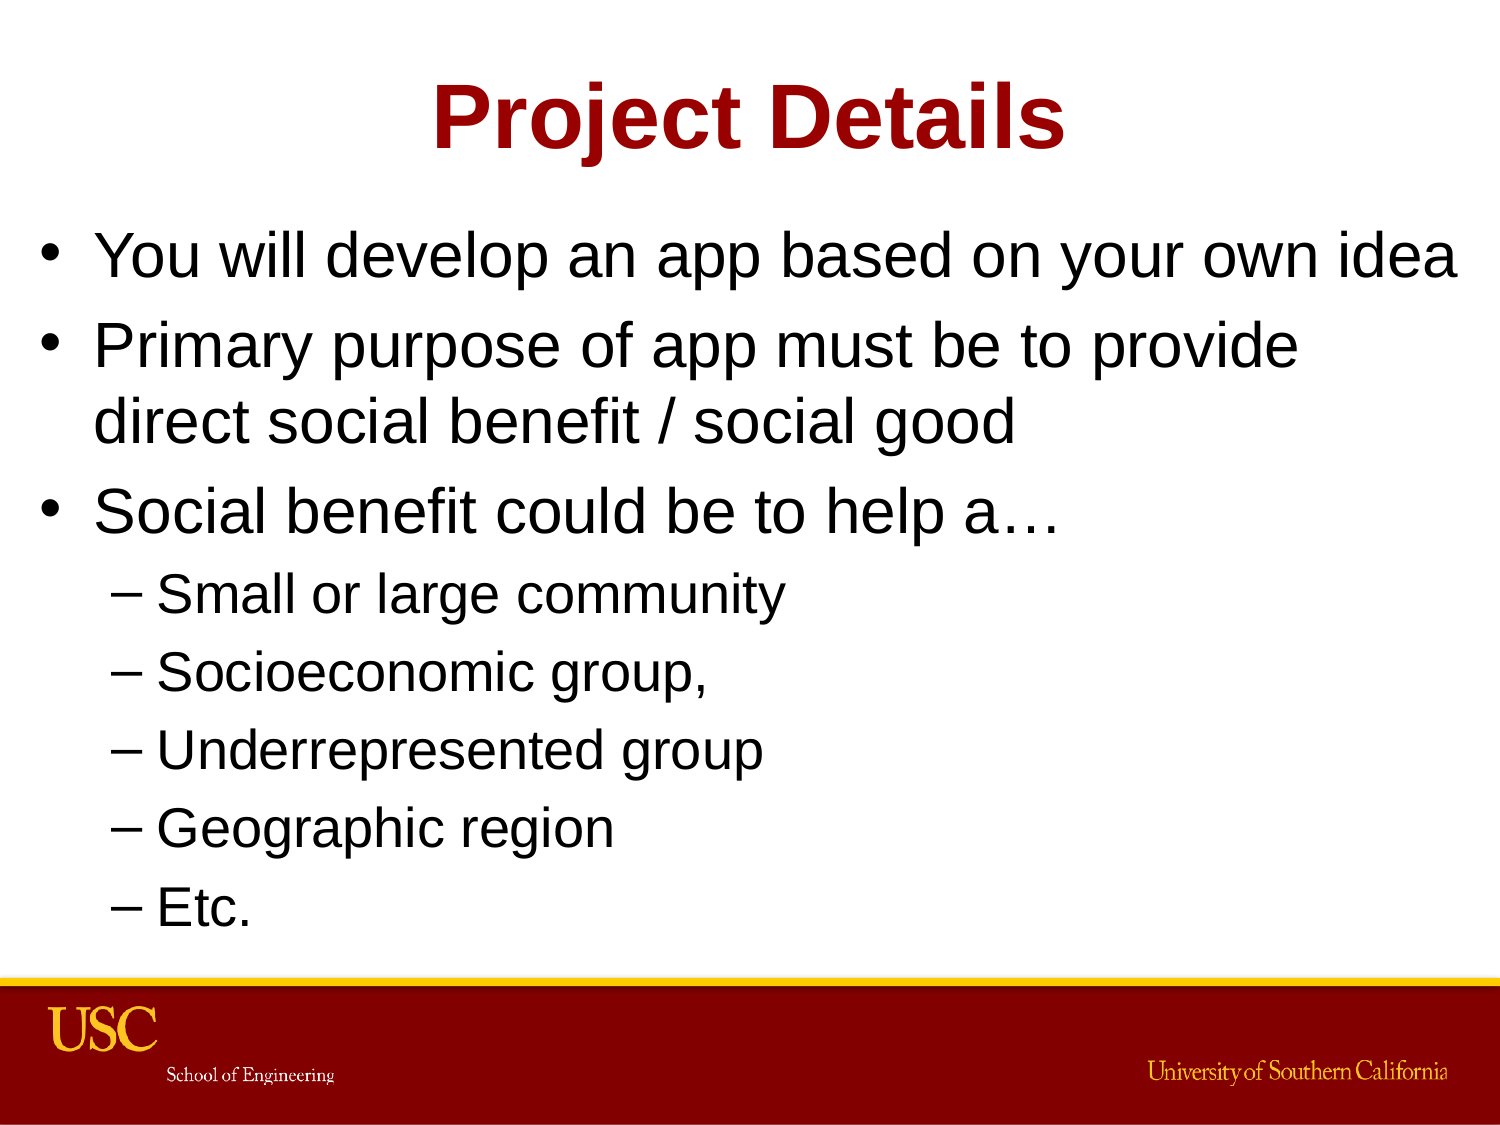

# Project Details
You will develop an app based on your own idea
Primary purpose of app must be to provide direct social benefit / social good
Social benefit could be to help a…
Small or large community
Socioeconomic group,
Underrepresented group
Geographic region
Etc.